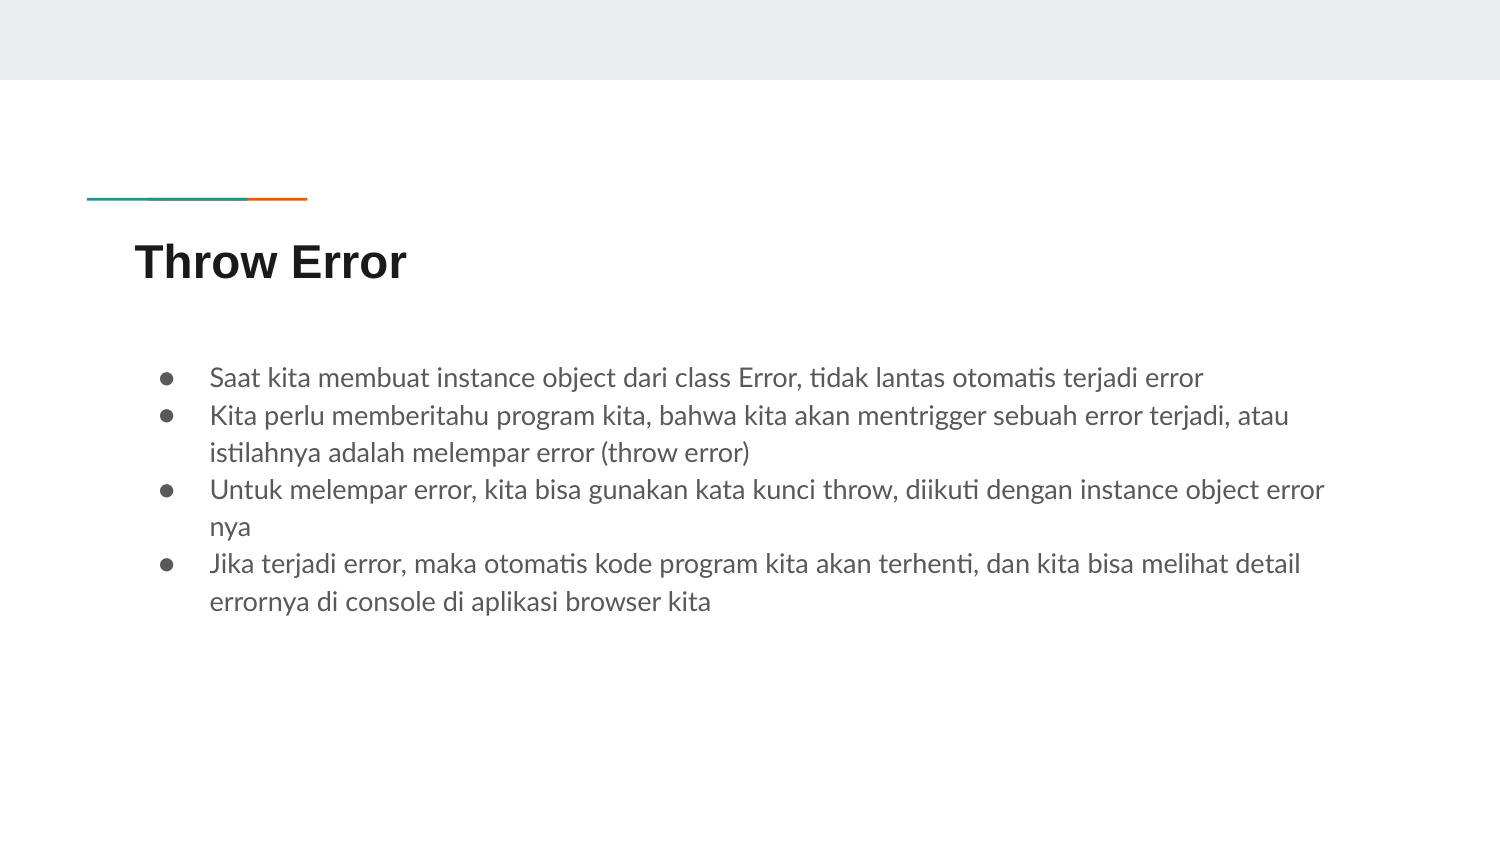

# Throw Error
Saat kita membuat instance object dari class Error, tidak lantas otomatis terjadi error
Kita perlu memberitahu program kita, bahwa kita akan mentrigger sebuah error terjadi, atau istilahnya adalah melempar error (throw error)
Untuk melempar error, kita bisa gunakan kata kunci throw, diikuti dengan instance object error nya
Jika terjadi error, maka otomatis kode program kita akan terhenti, dan kita bisa melihat detail errornya di console di aplikasi browser kita